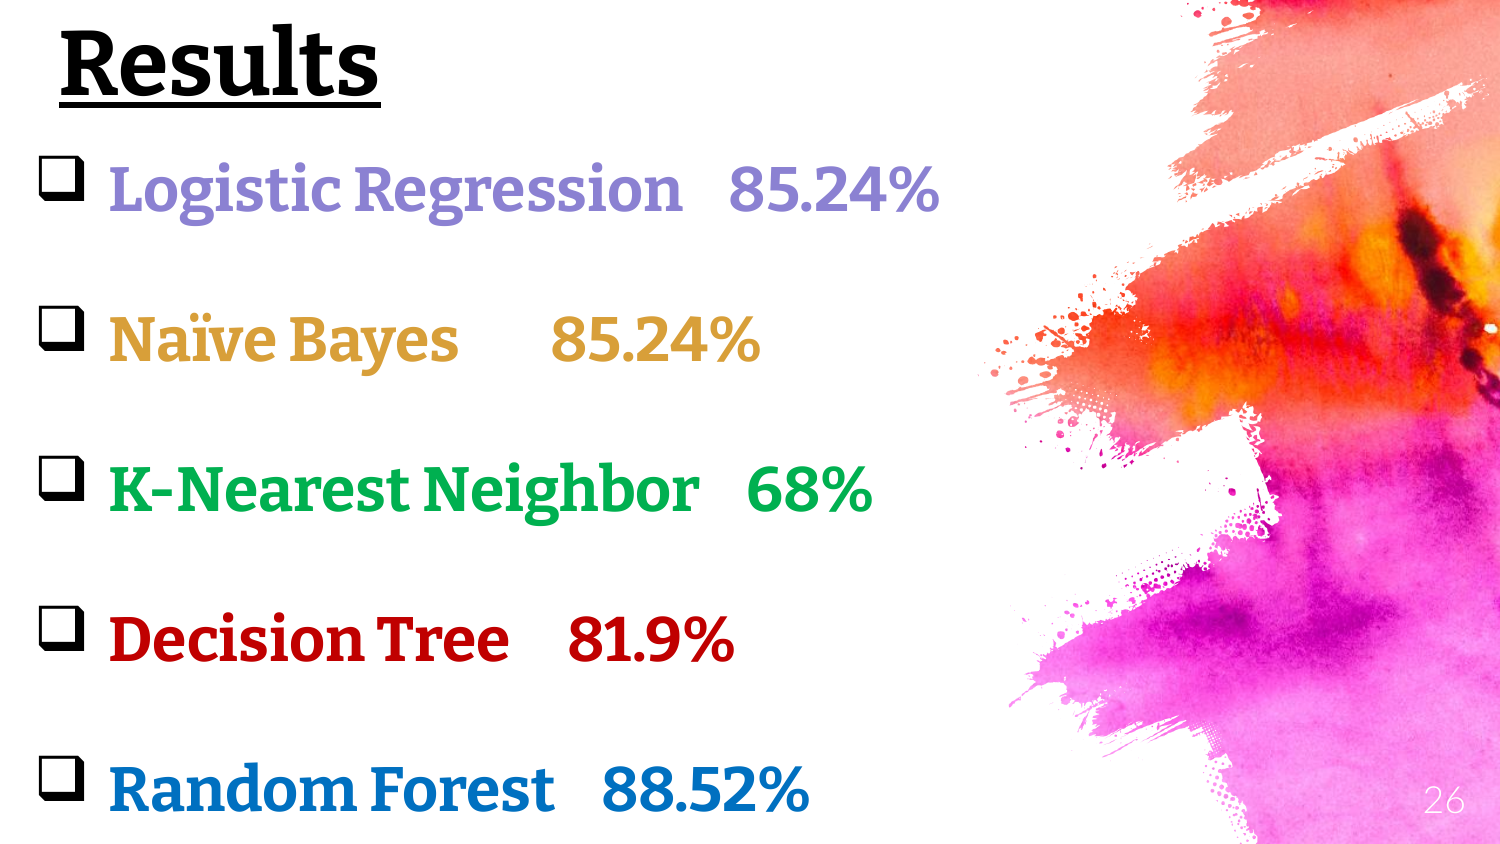

Results
Logistic Regression    85.24%

Naïve Bayes        85.24%

K-Nearest Neighbor    68%

Decision Tree     81.9%

Random Forest    88.52%

26